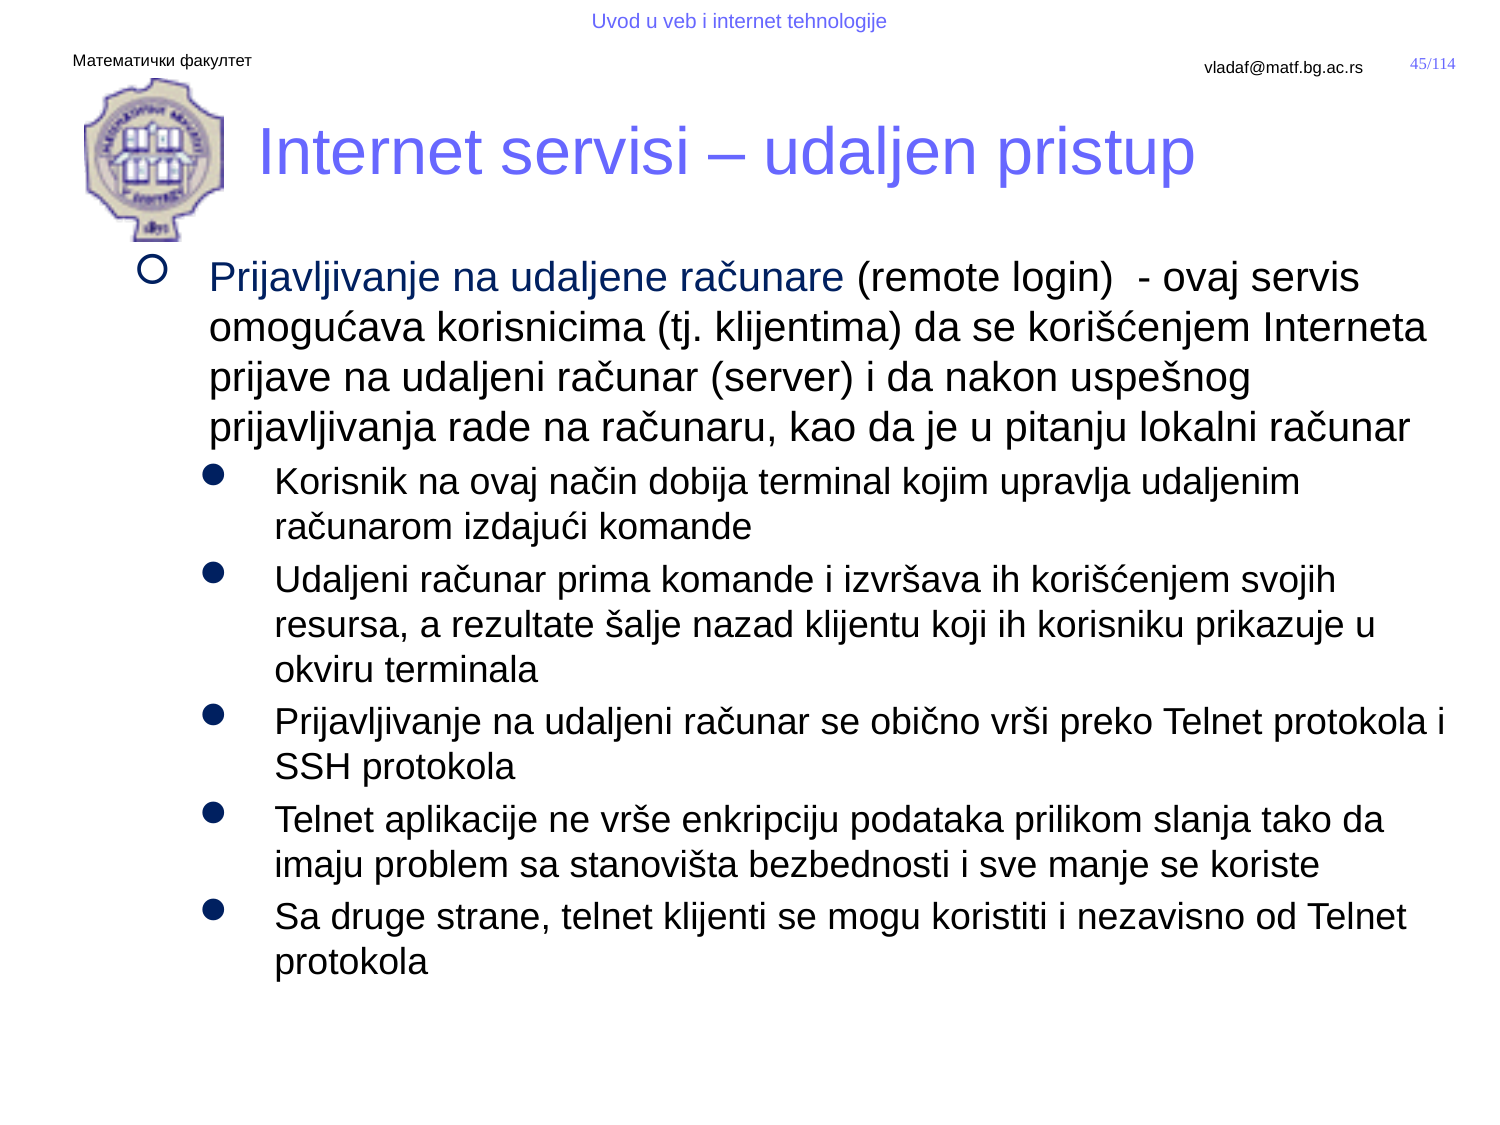

# Internet servisi – udaljen pristup
Prijavljivanje na udaljene računare (remote login)  - ovaj servis omogućava korisnicima (tj. klijentima) da se korišćenjem Interneta prijave na udaljeni računar (server) i da nakon uspešnog prijavljivanja rade na računaru, kao da je u pitanju lokalni računar
Korisnik na ovaj način dobija terminal kojim upravlja udaljenim računarom izdajući komande
Udaljeni računar prima komande i izvršava ih korišćenjem svojih resursa, a rezultate šalje nazad klijentu koji ih korisniku prikazuje u okviru terminala
Prijavljivanje na udaljeni računar se obično vrši preko Telnet protokola i SSH protokola
Telnet aplikacije ne vrše enkripciju podataka prilikom slanja tako da imaju problem sa stanovišta bezbednosti i sve manje se koriste
Sa druge strane, telnet klijenti se mogu koristiti i nezavisno od Telnet protokola